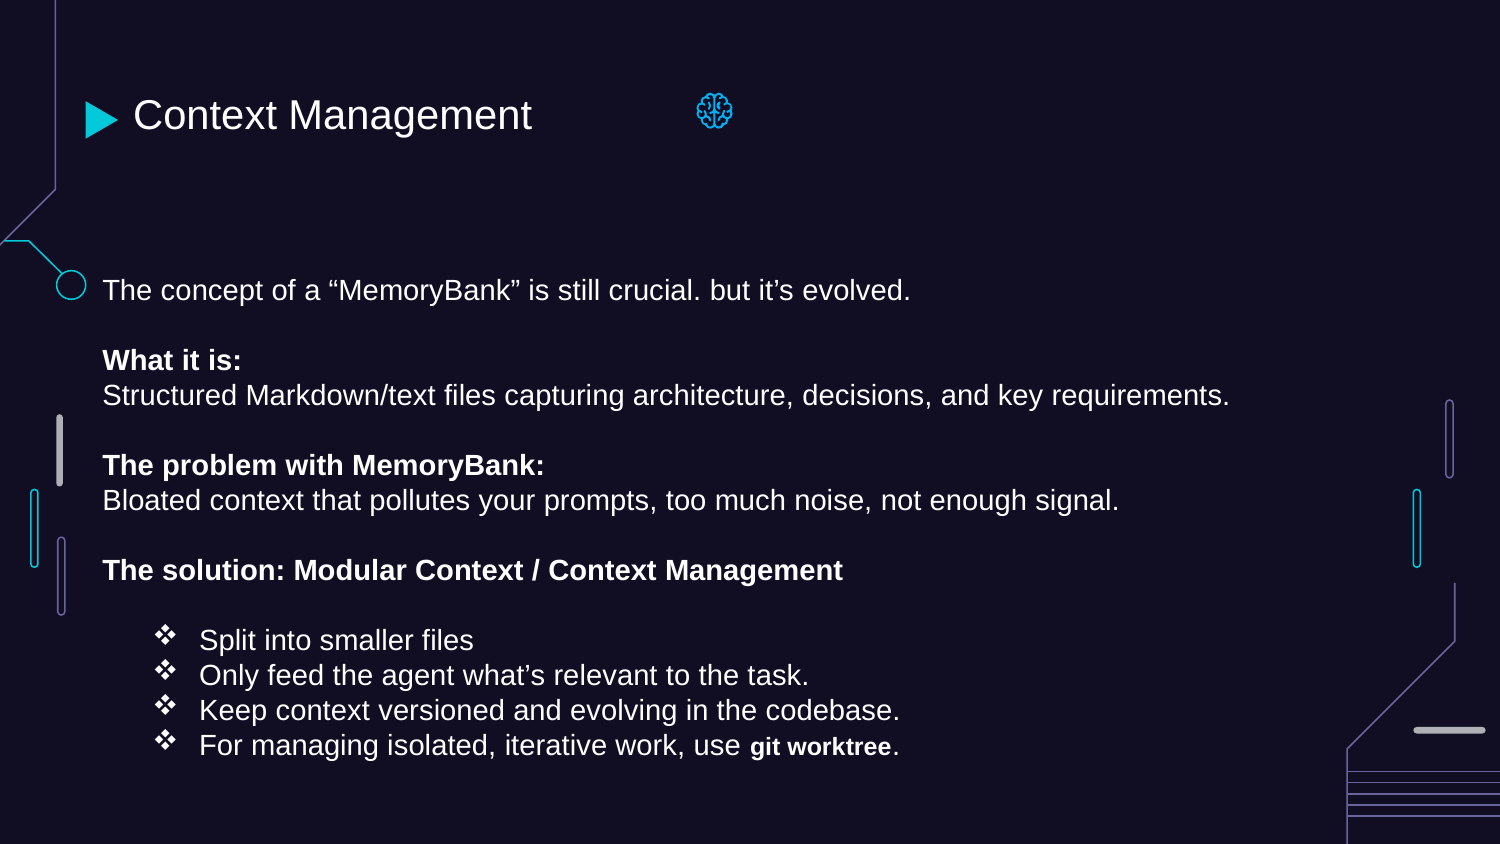

# Context Management

The concept of a “MemoryBank” is still crucial. but it’s evolved.

What it is:
Structured Markdown/text files capturing architecture, decisions, and key requirements.

The problem with MemoryBank:
Bloated context that pollutes your prompts, too much noise, not enough signal.

The solution: Modular Context / Context Management
Split into smaller files
Only feed the agent what’s relevant to the task.
Keep context versioned and evolving in the codebase.
For managing isolated, iterative work, use git worktree.